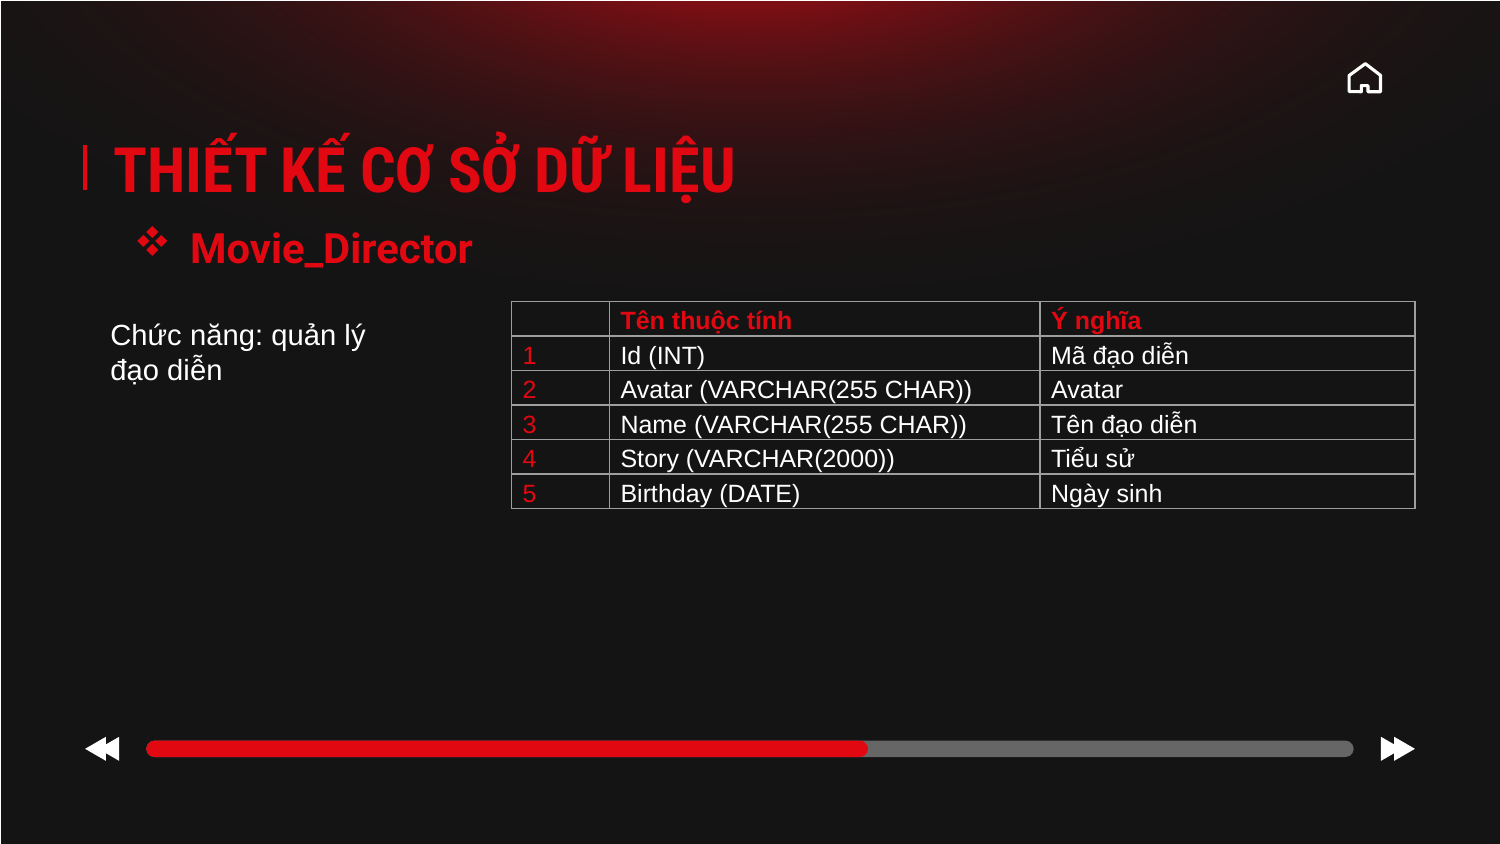

# THIẾT KẾ CƠ SỞ DỮ LIỆU
Movie_Director
Chức năng: quản lý đạo diễn
|  | Tên thuộc tính | Ý nghĩa |
| --- | --- | --- |
| 1 | Id (INT) | Mã đạo diễn |
| 2 | Avatar (VARCHAR(255 CHAR)) | Avatar |
| 3 | Name (VARCHAR(255 CHAR)) | Tên đạo diễn |
| 4 | Story (VARCHAR(2000)) | Tiểu sử |
| 5 | Birthday (DATE) | Ngày sinh |